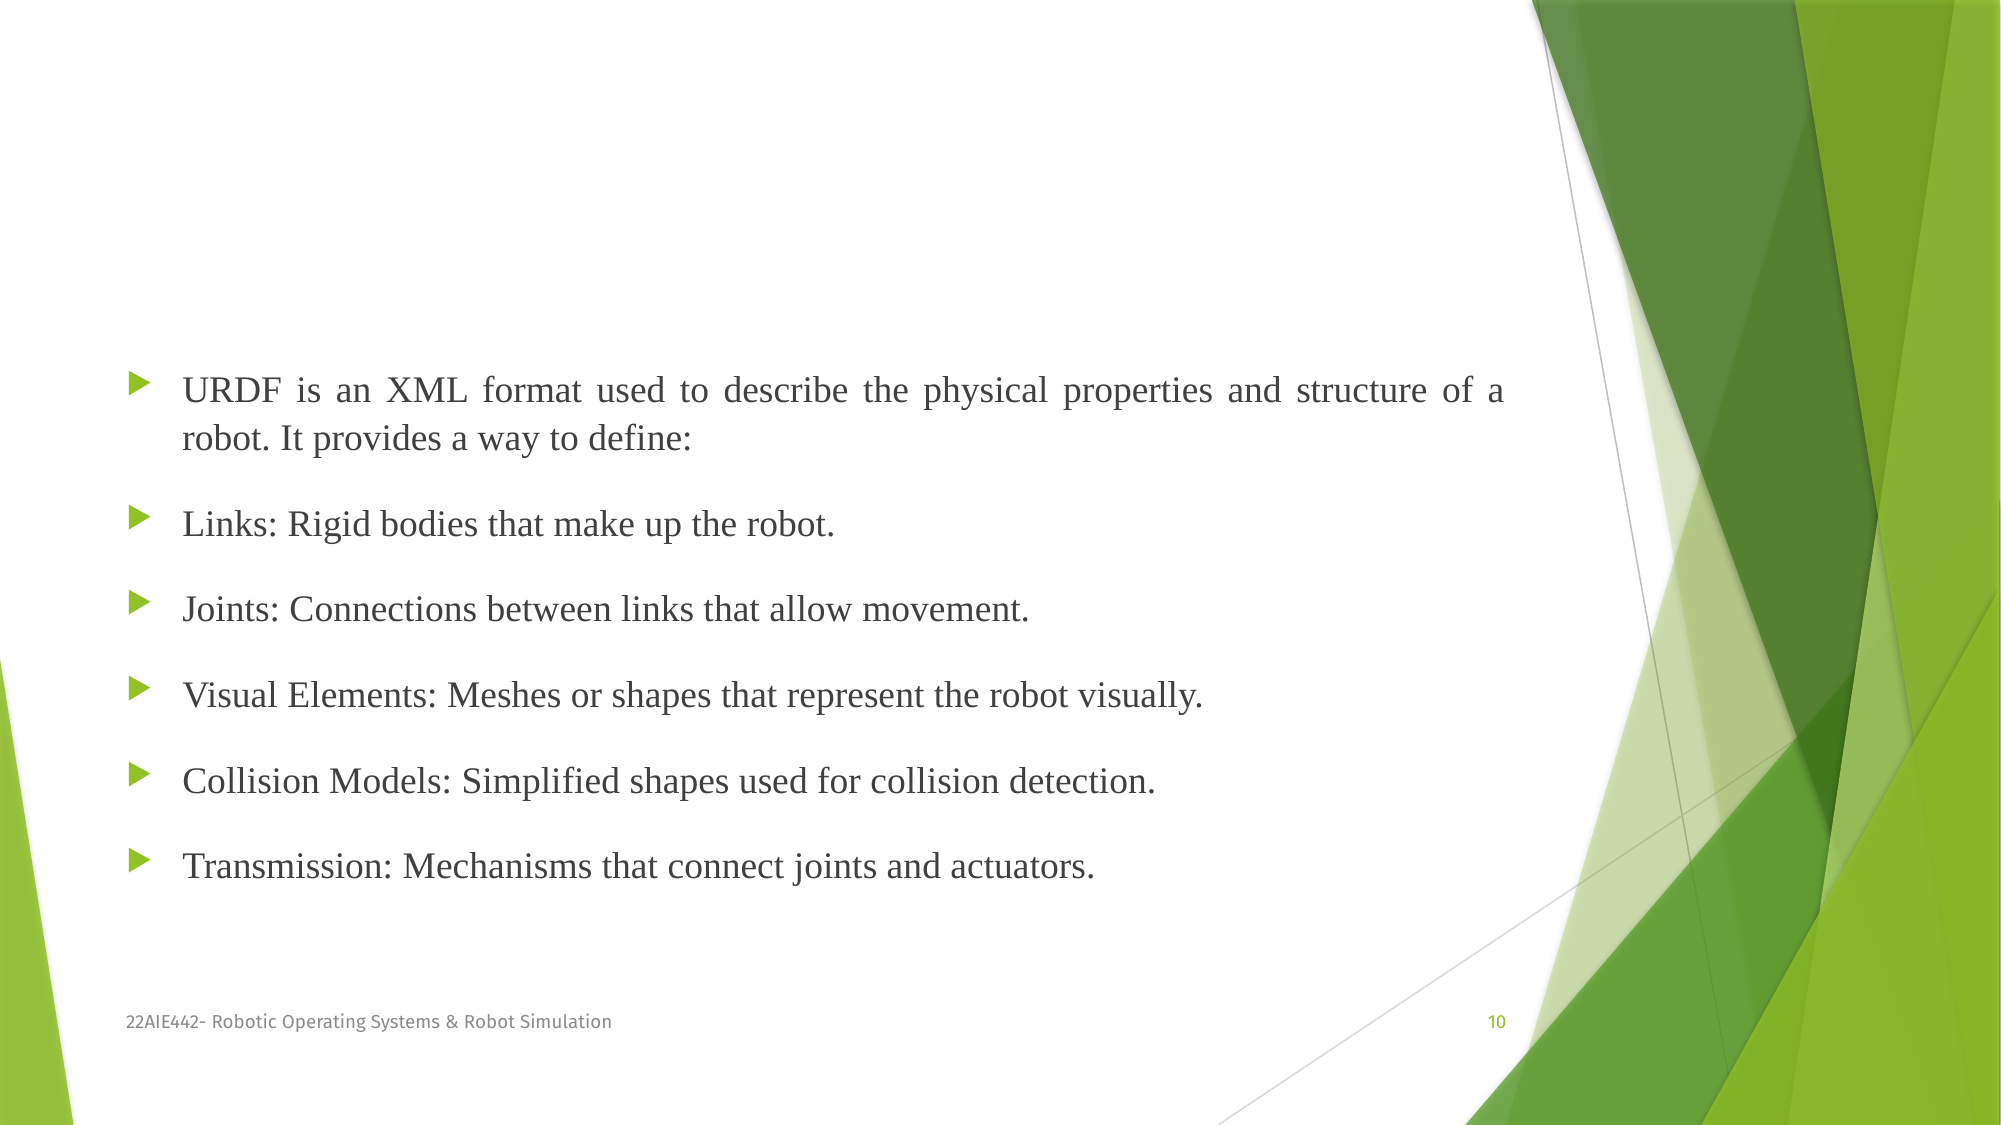

#
URDF is an XML format used to describe the physical properties and structure of a robot. It provides a way to define:
Links: Rigid bodies that make up the robot.
Joints: Connections between links that allow movement.
Visual Elements: Meshes or shapes that represent the robot visually.
Collision Models: Simplified shapes used for collision detection.
Transmission: Mechanisms that connect joints and actuators.

22AIE442- Robotic Operating Systems & Robot Simulation
10